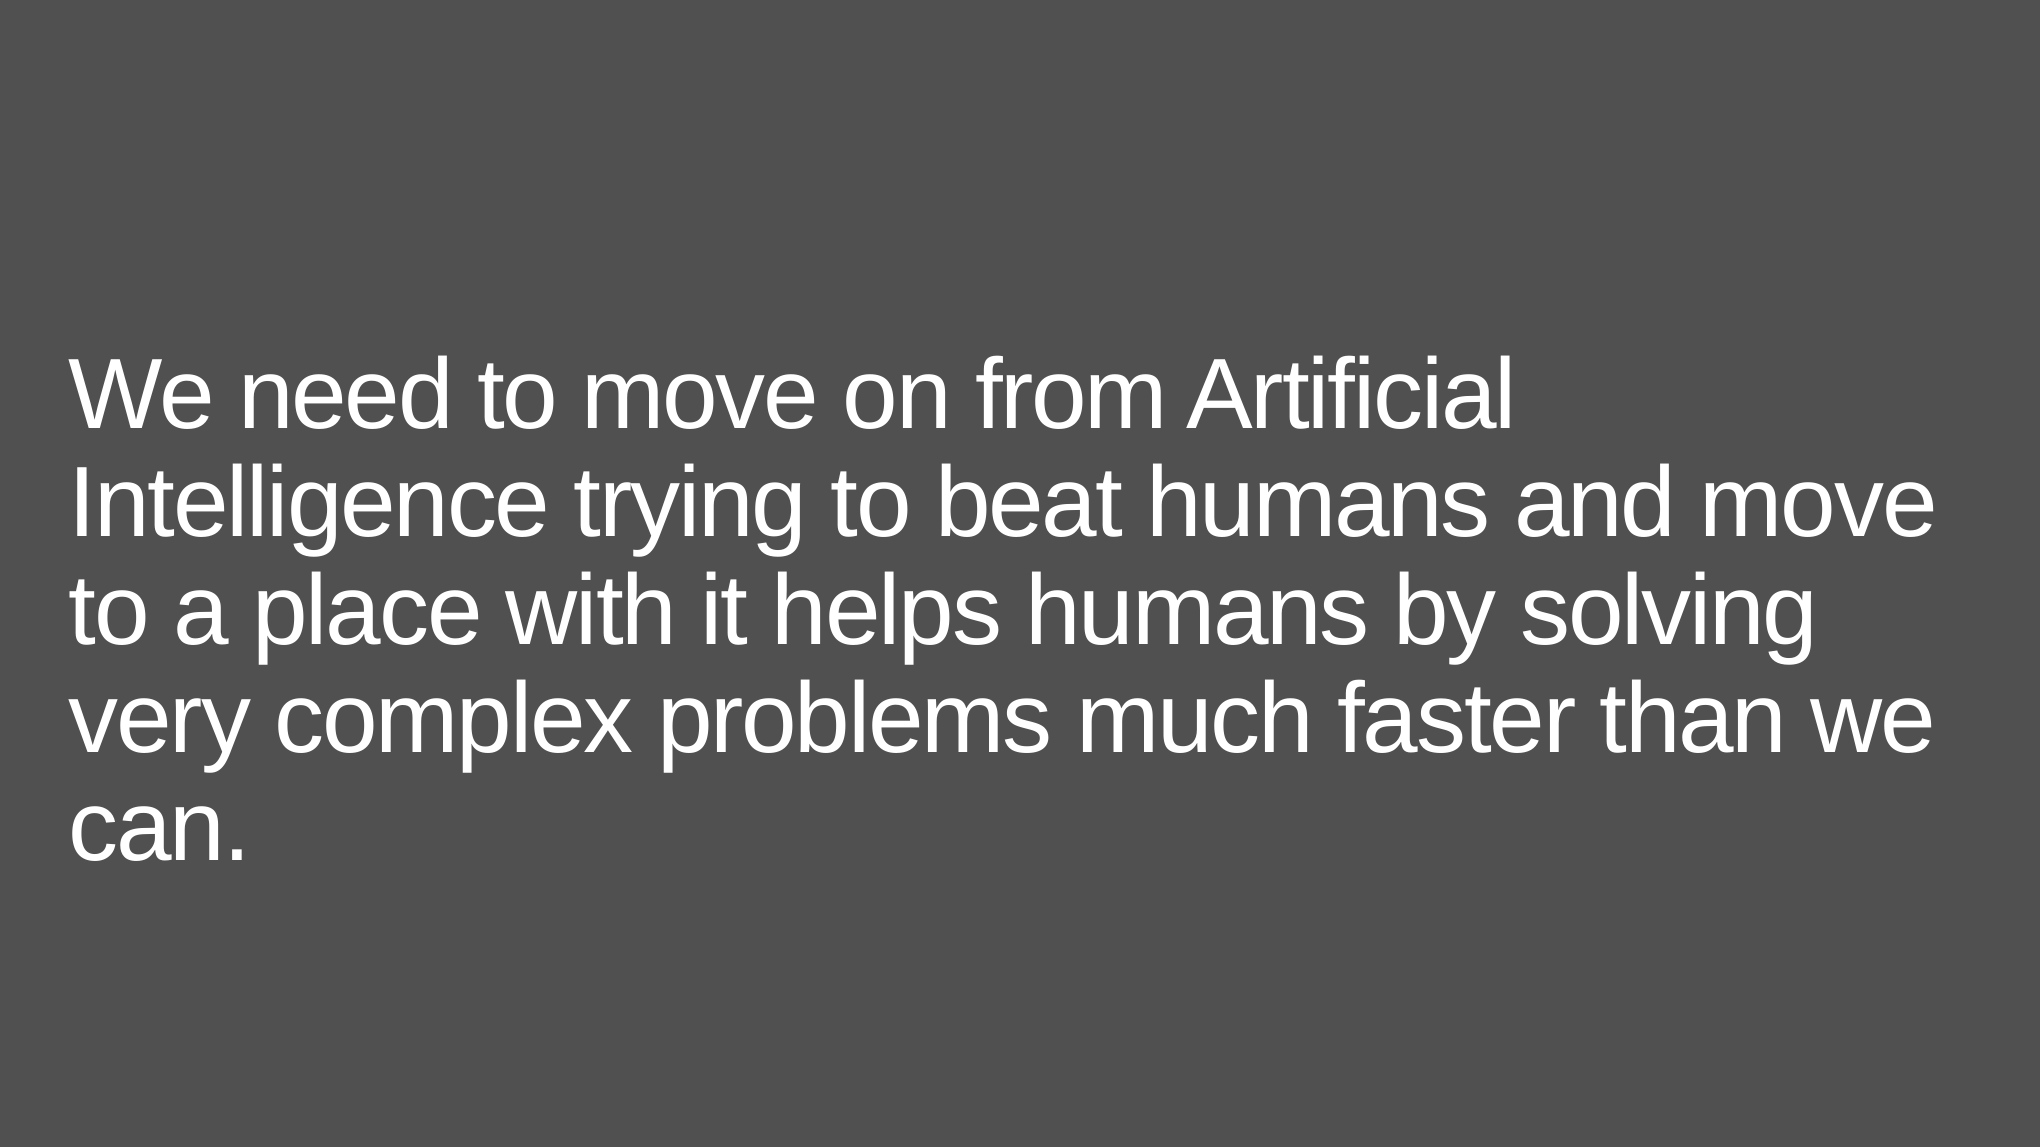

# We need to move on from Artificial Intelligence trying to beat humans and move to a place with it helps humans by solving very complex problems much faster than we can.